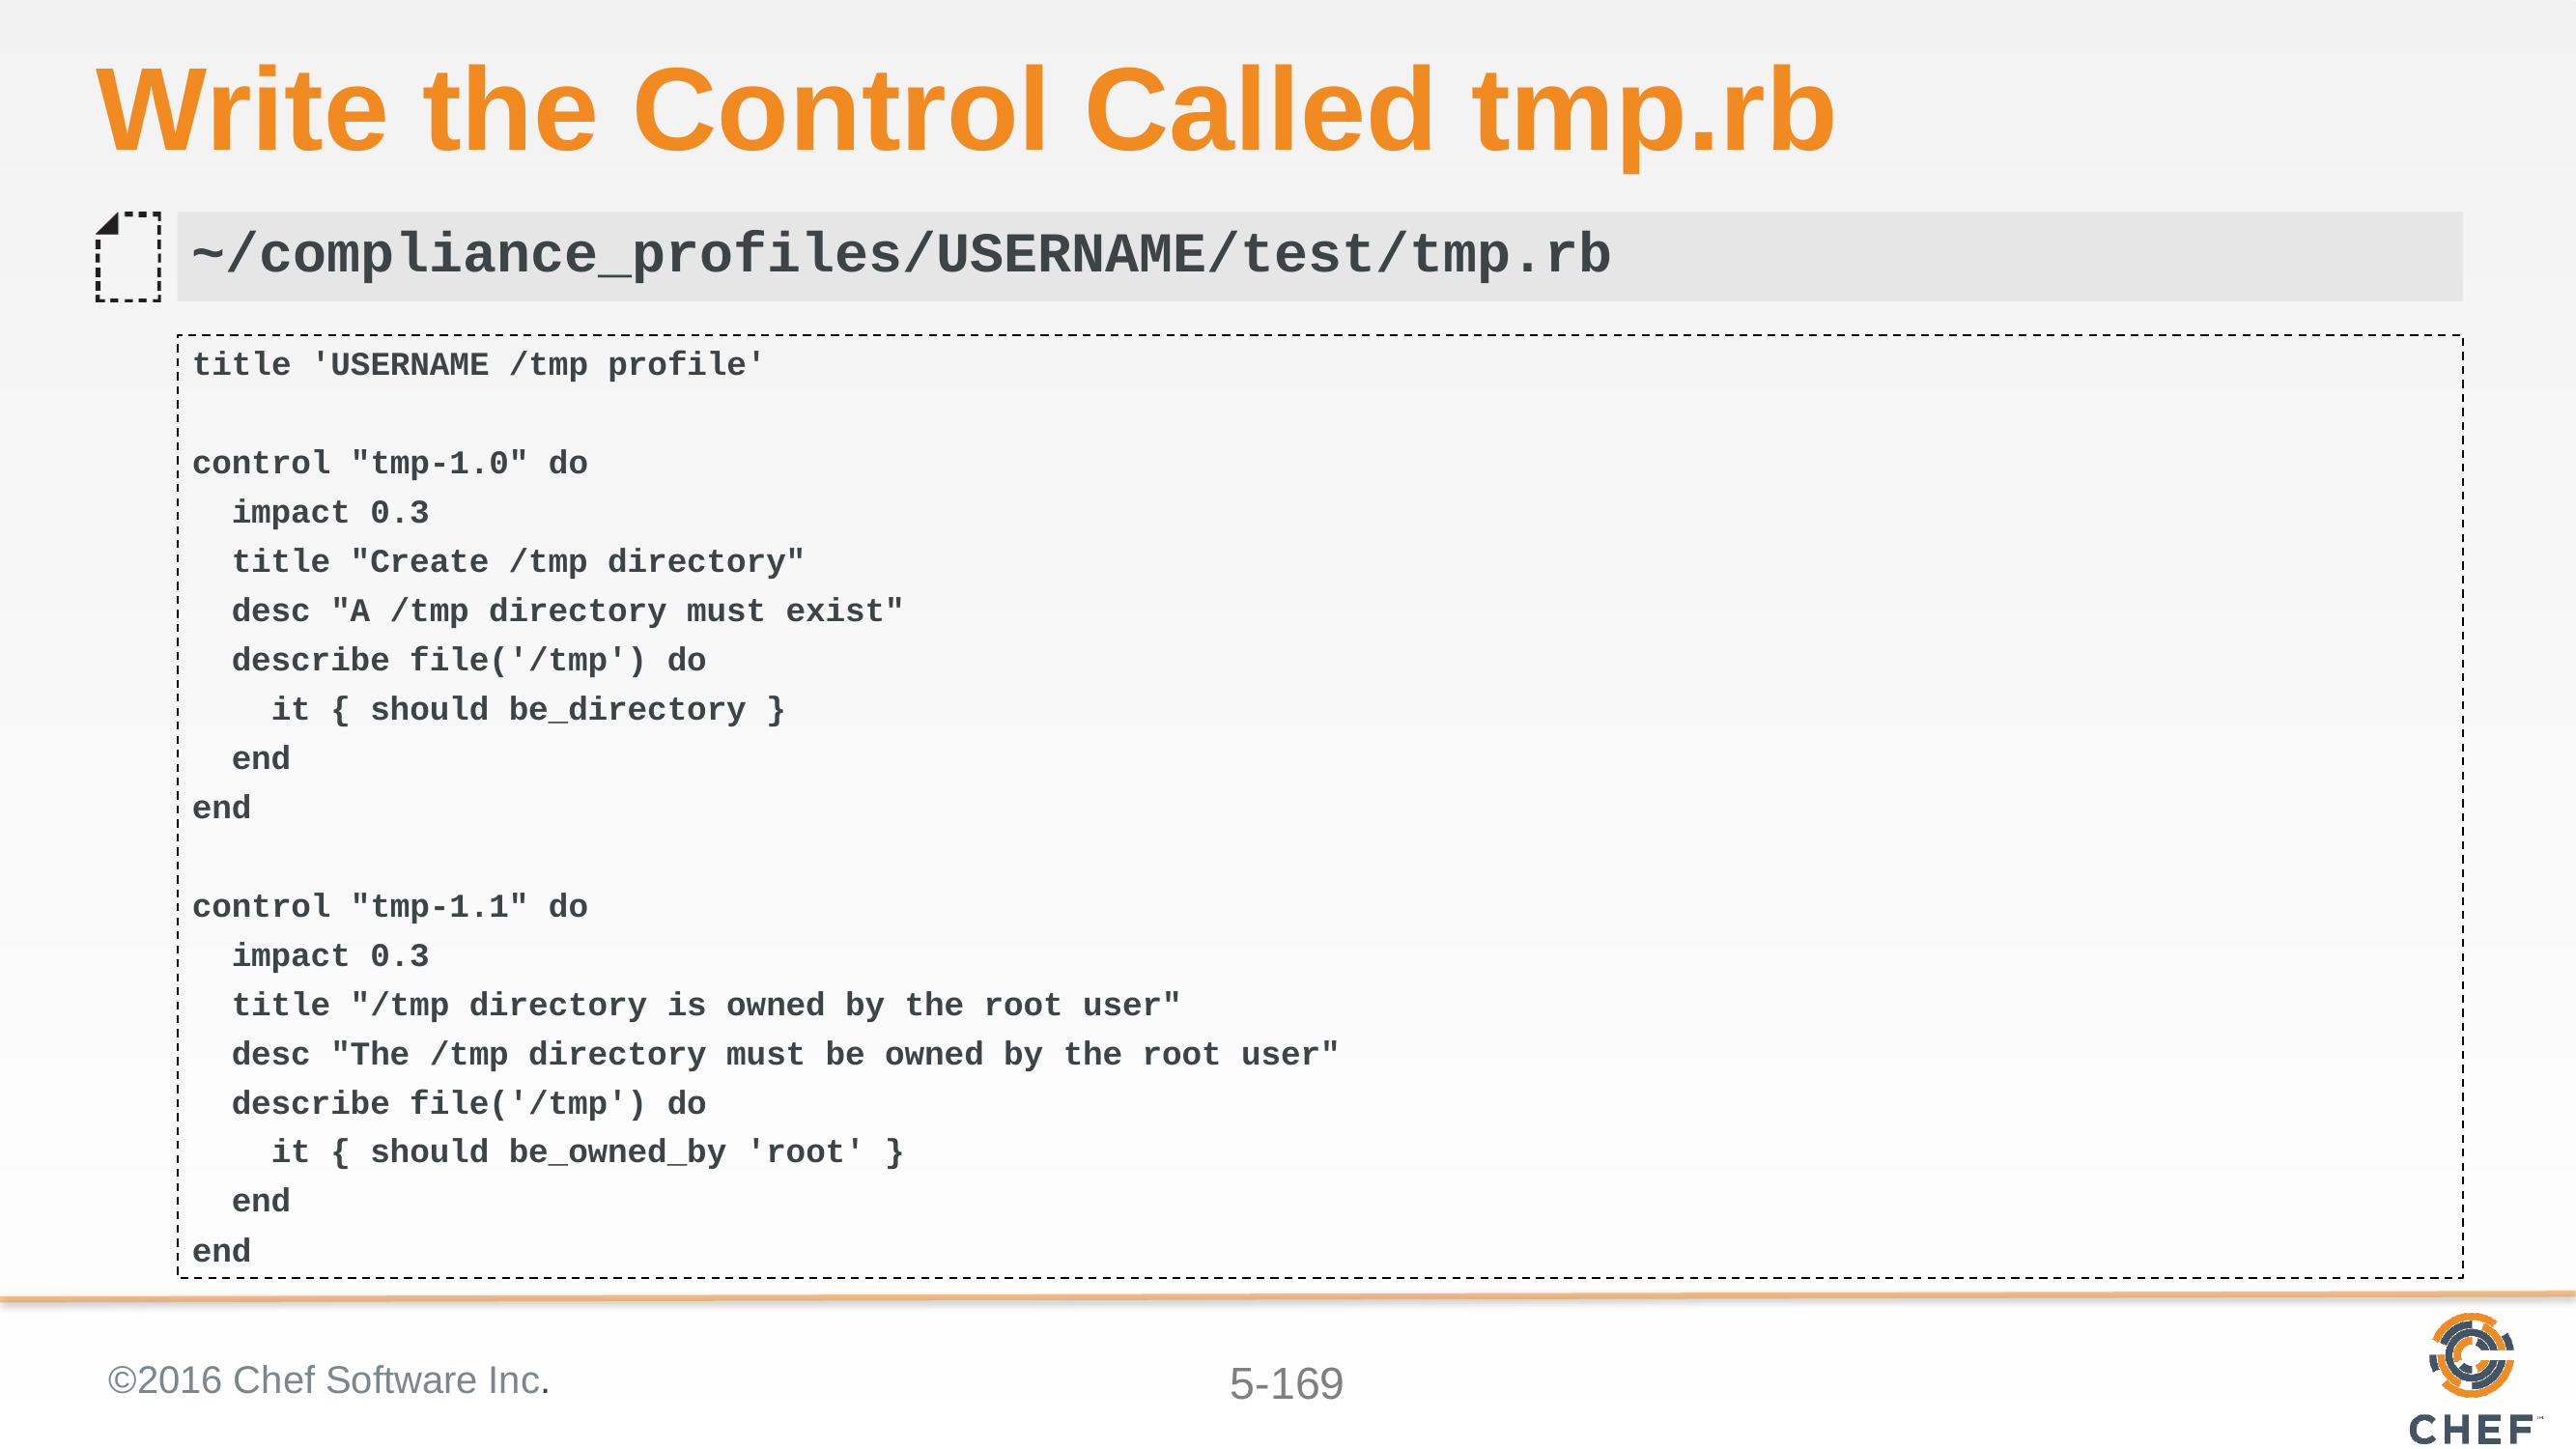

# Write the Control Called tmp.rb

~/compliance_profiles/USERNAME/test/tmp.rb

title 'USERNAME /tmp profile'

control "tmp-1.0" do
  impact 0.3
  title "Create /tmp directory"
  desc "A /tmp directory must exist"
  describe file('/tmp') do
    it { should be_directory }
  end
end

control "tmp-1.1" do
  impact 0.3
  title "/tmp directory is owned by the root user"
  desc "The /tmp directory must be owned by the root user"
  describe file('/tmp') do
    it { should be_owned_by 'root' }
  end
end